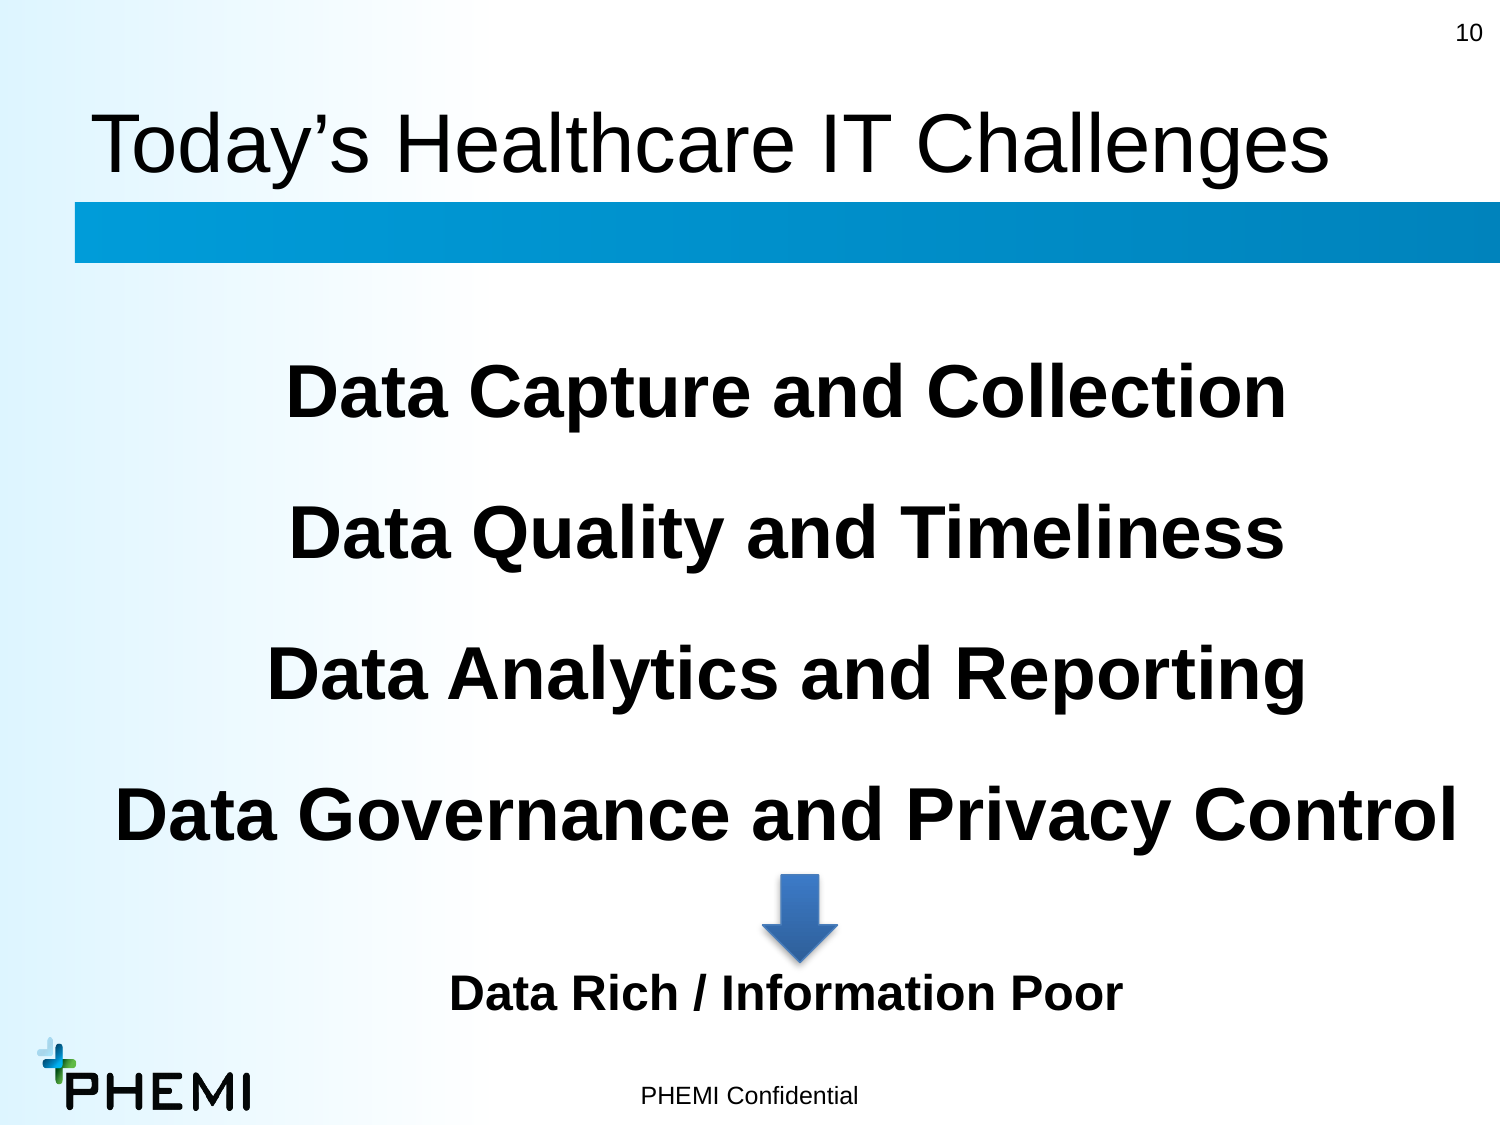

10
# Today’s Healthcare IT Challenges
Data Capture and Collection
Data Quality and Timeliness
Data Analytics and Reporting
Data Governance and Privacy Control

Data Rich / Information Poor